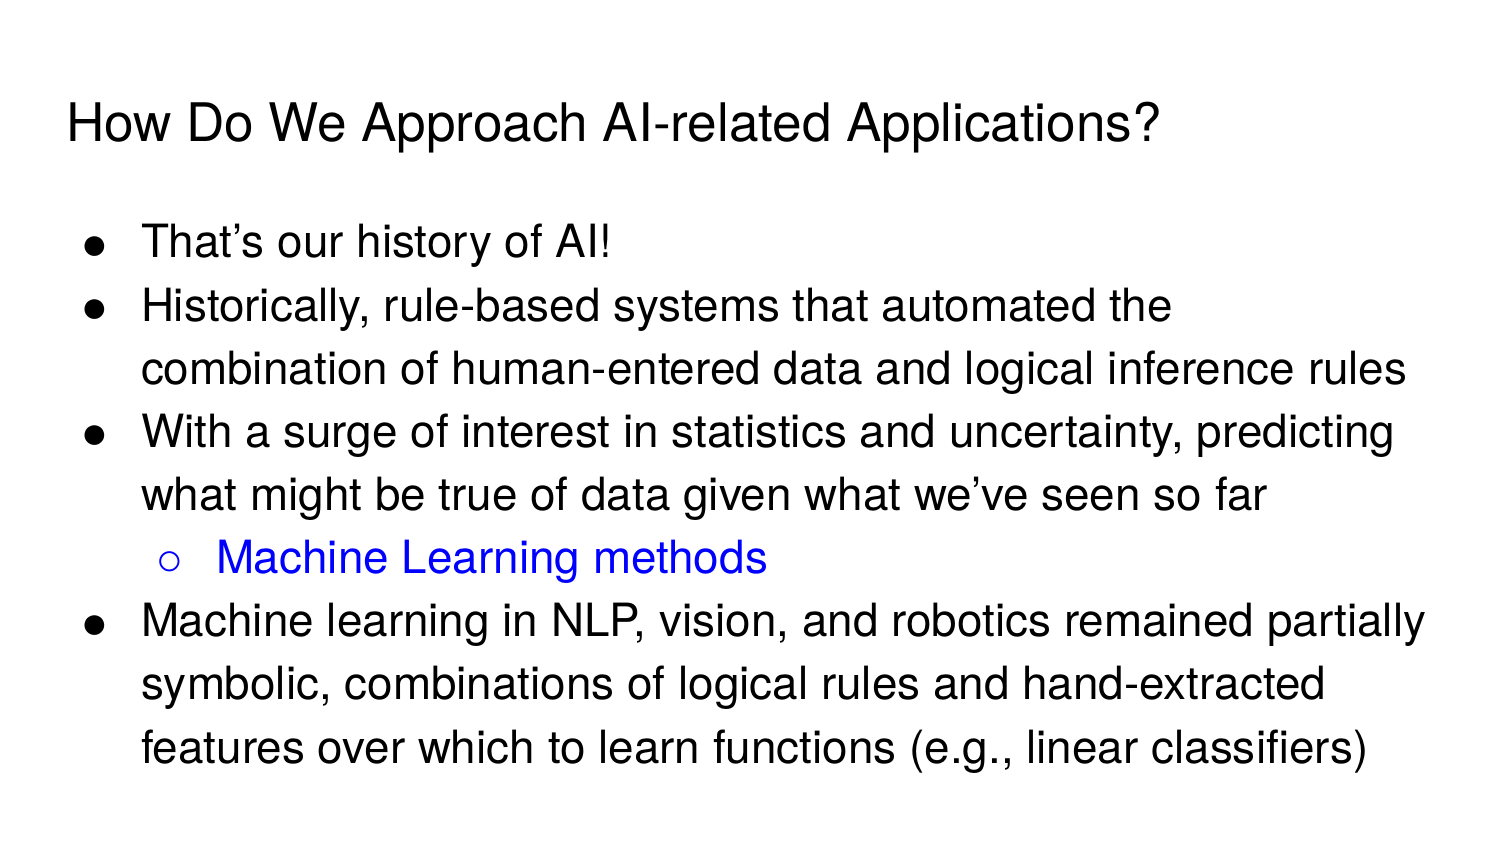

# How Do We Approach AI-related Applications?
That’s our history of AI!
Historically, rule-based systems that automated the combination of human-entered data and logical inference rules
With a surge of interest in statistics and uncertainty, predicting what might be true of data given what we’ve seen so far
Machine Learning methods
Machine learning in NLP, vision, and robotics remained partially symbolic, combinations of logical rules and hand-extracted features over which to learn functions (e.g., linear classifiers)